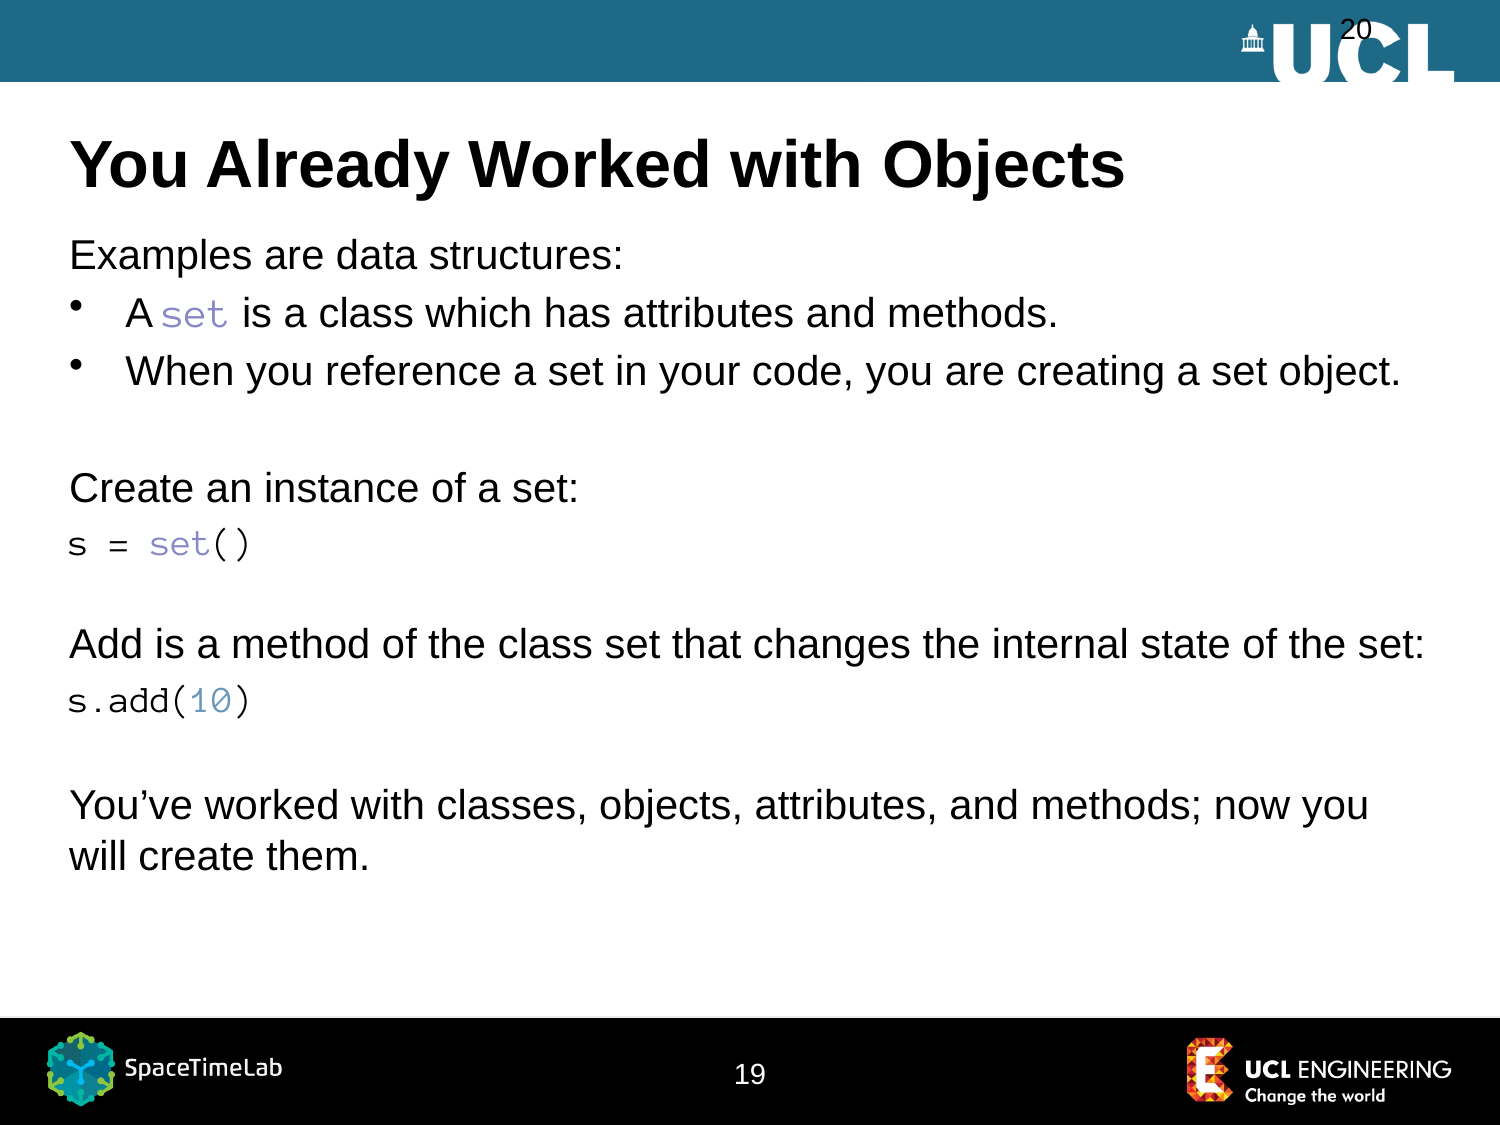

20
# You Already Worked with Objects
Examples are data structures:
A set is a class which has attributes and methods.
When you reference a set in your code, you are creating a set object.

Create an instance of a set:
s = set()
Add is a method of the class set that changes the internal state of the set:
s.add(10)
You’ve worked with classes, objects, attributes, and methods; now you will create them.

20